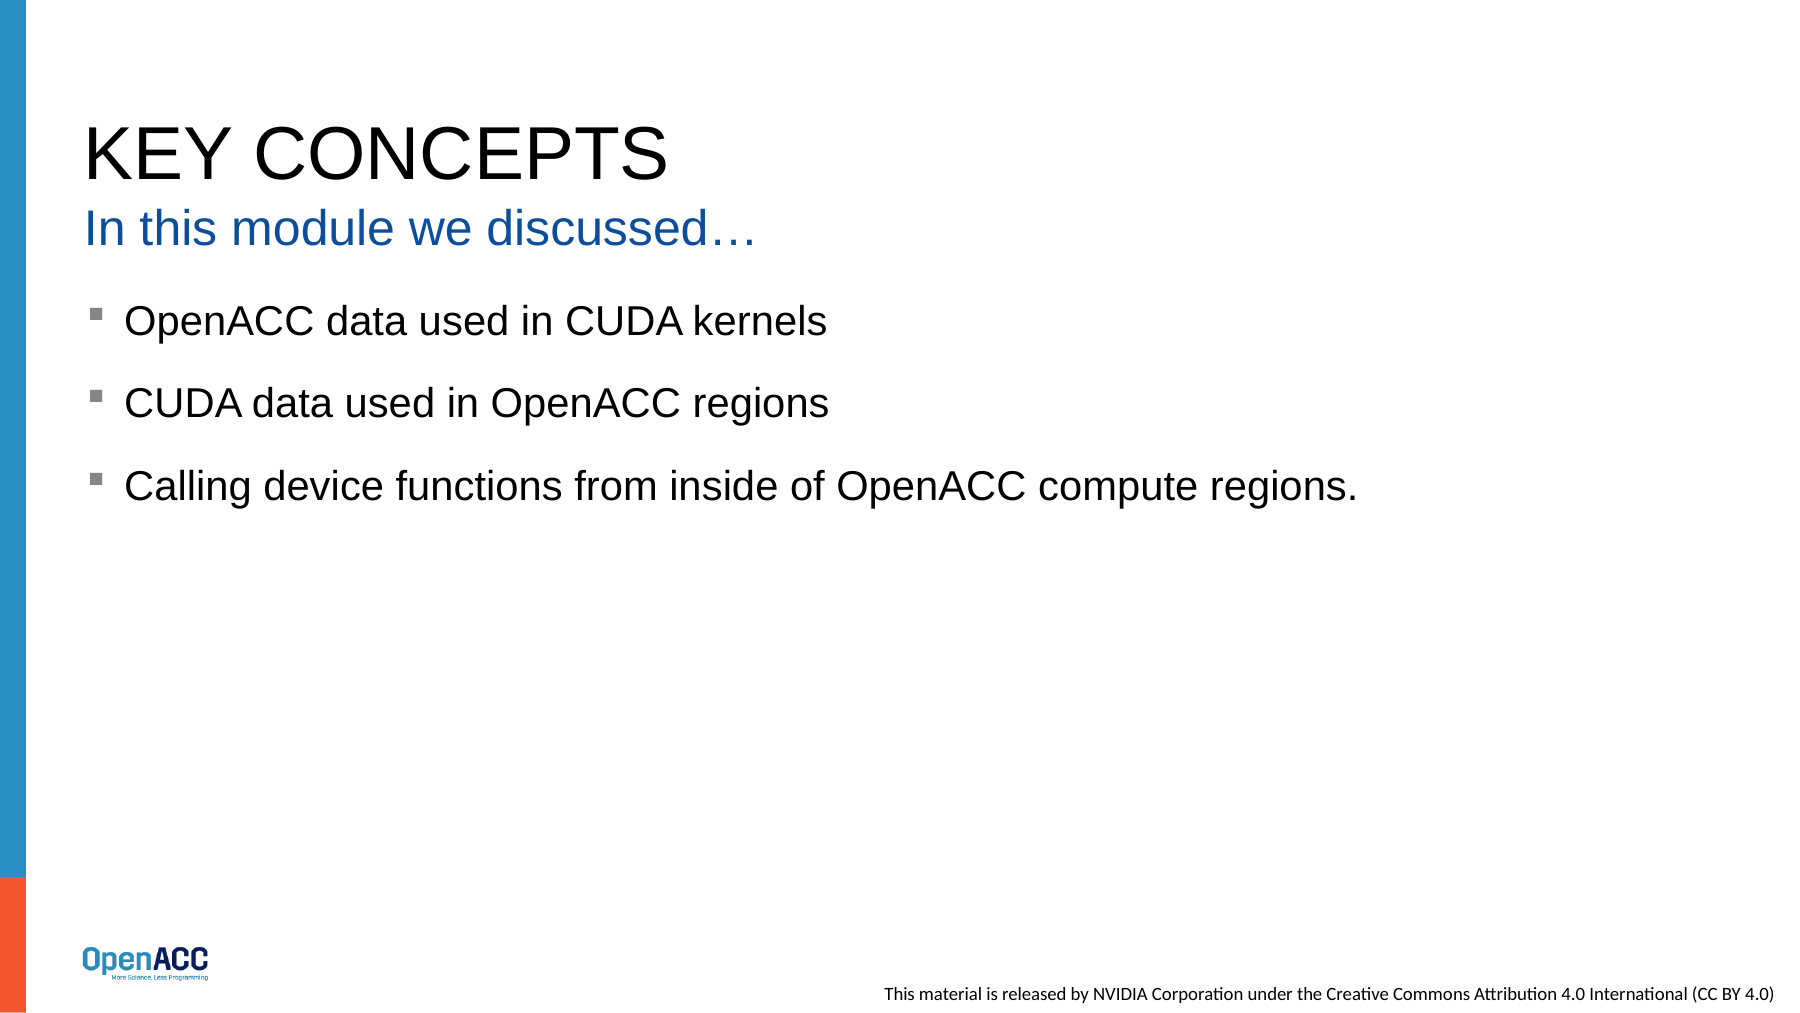

# KEY concepts
In this module we discussed…
OpenACC data used in CUDA kernels
CUDA data used in OpenACC regions
Calling device functions from inside of OpenACC compute regions.